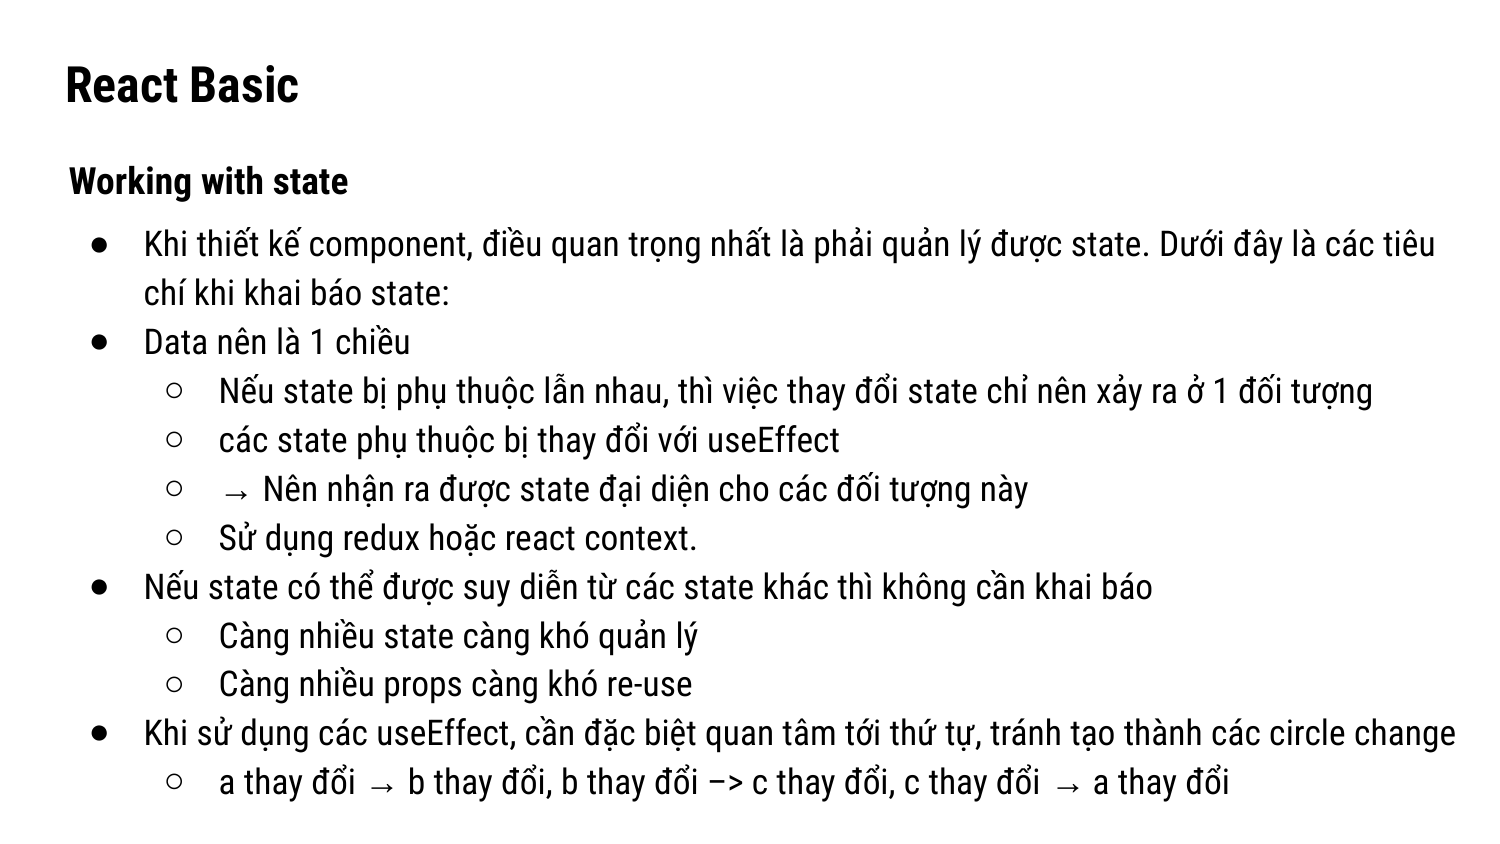

# React Basic
Working with state
Khi thiết kế component, điều quan trọng nhất là phải quản lý được state. Dưới đây là các tiêu chí khi khai báo state:
Data nên là 1 chiều
Nếu state bị phụ thuộc lẫn nhau, thì việc thay đổi state chỉ nên xảy ra ở 1 đối tượng
các state phụ thuộc bị thay đổi với useEffect
→ Nên nhận ra được state đại diện cho các đối tượng này
Sử dụng redux hoặc react context.
Nếu state có thể được suy diễn từ các state khác thì không cần khai báo
Càng nhiều state càng khó quản lý
Càng nhiều props càng khó re-use
Khi sử dụng các useEffect, cần đặc biệt quan tâm tới thứ tự, tránh tạo thành các circle change
a thay đổi → b thay đổi, b thay đổi –> c thay đổi, c thay đổi → a thay đổi